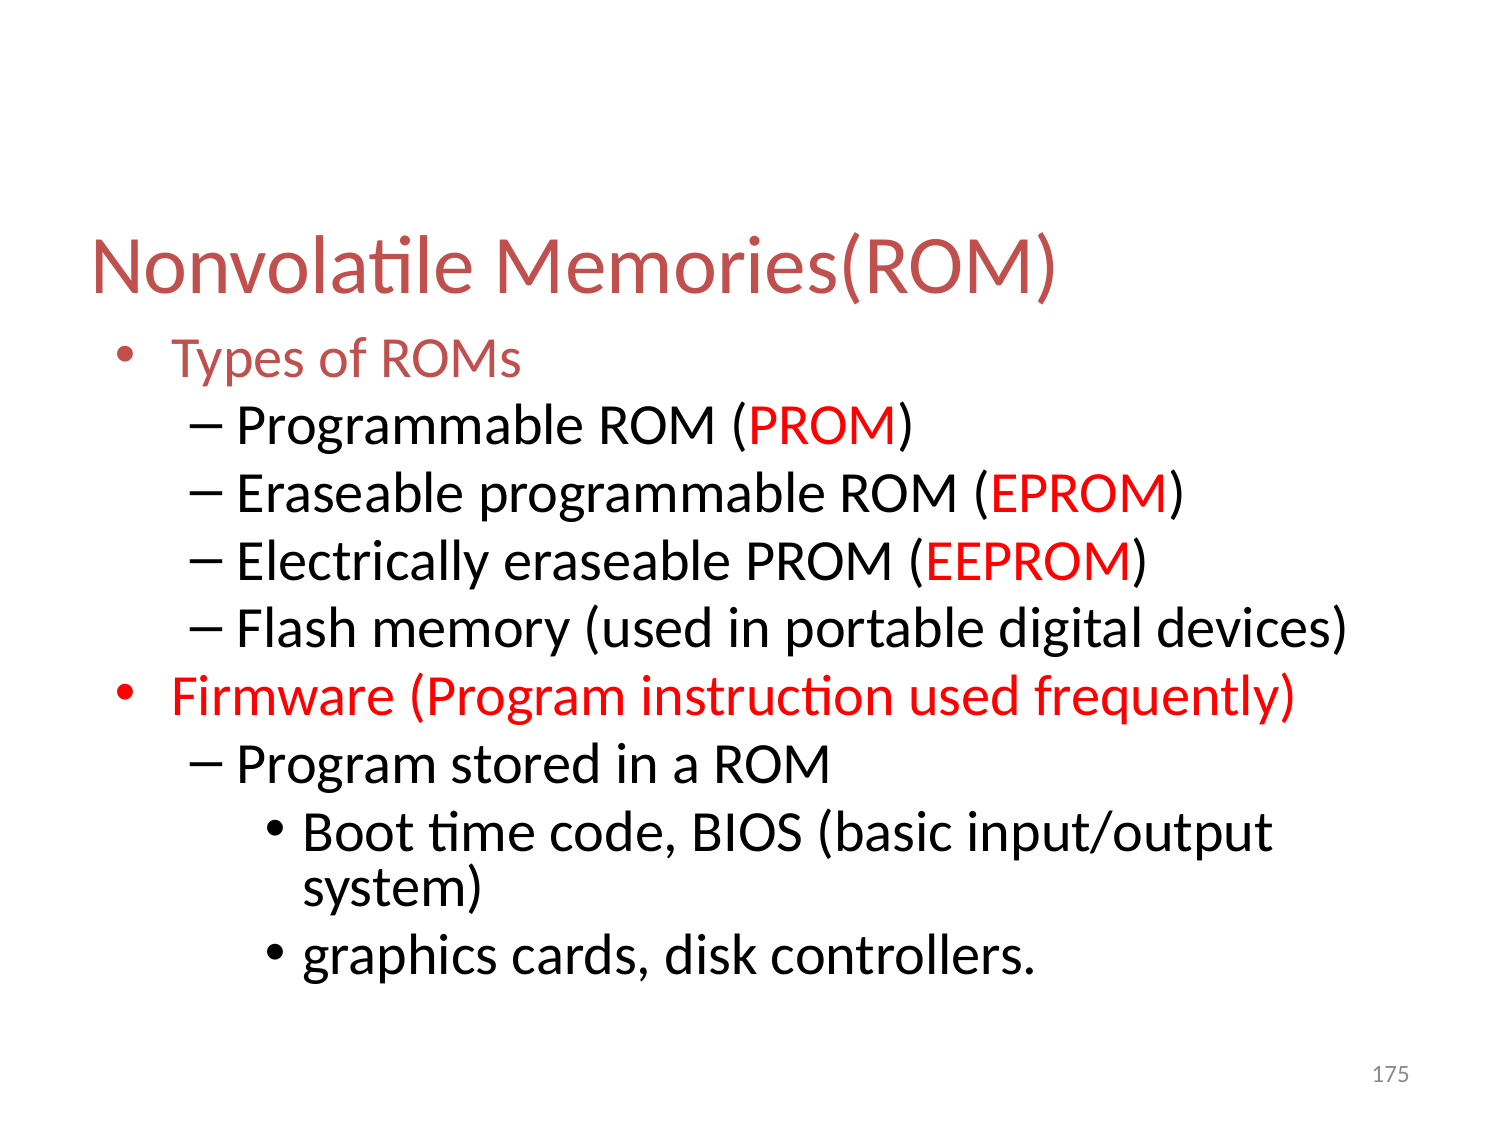

# Nonvolatile Memories(ROM)
Types of ROMs
Programmable ROM (PROM)
Eraseable programmable ROM (EPROM)
Electrically eraseable PROM (EEPROM)
Flash memory (used in portable digital devices)
Firmware (Program instruction used frequently)
Program stored in a ROM
Boot time code, BIOS (basic input/output system)
graphics cards, disk controllers.

175